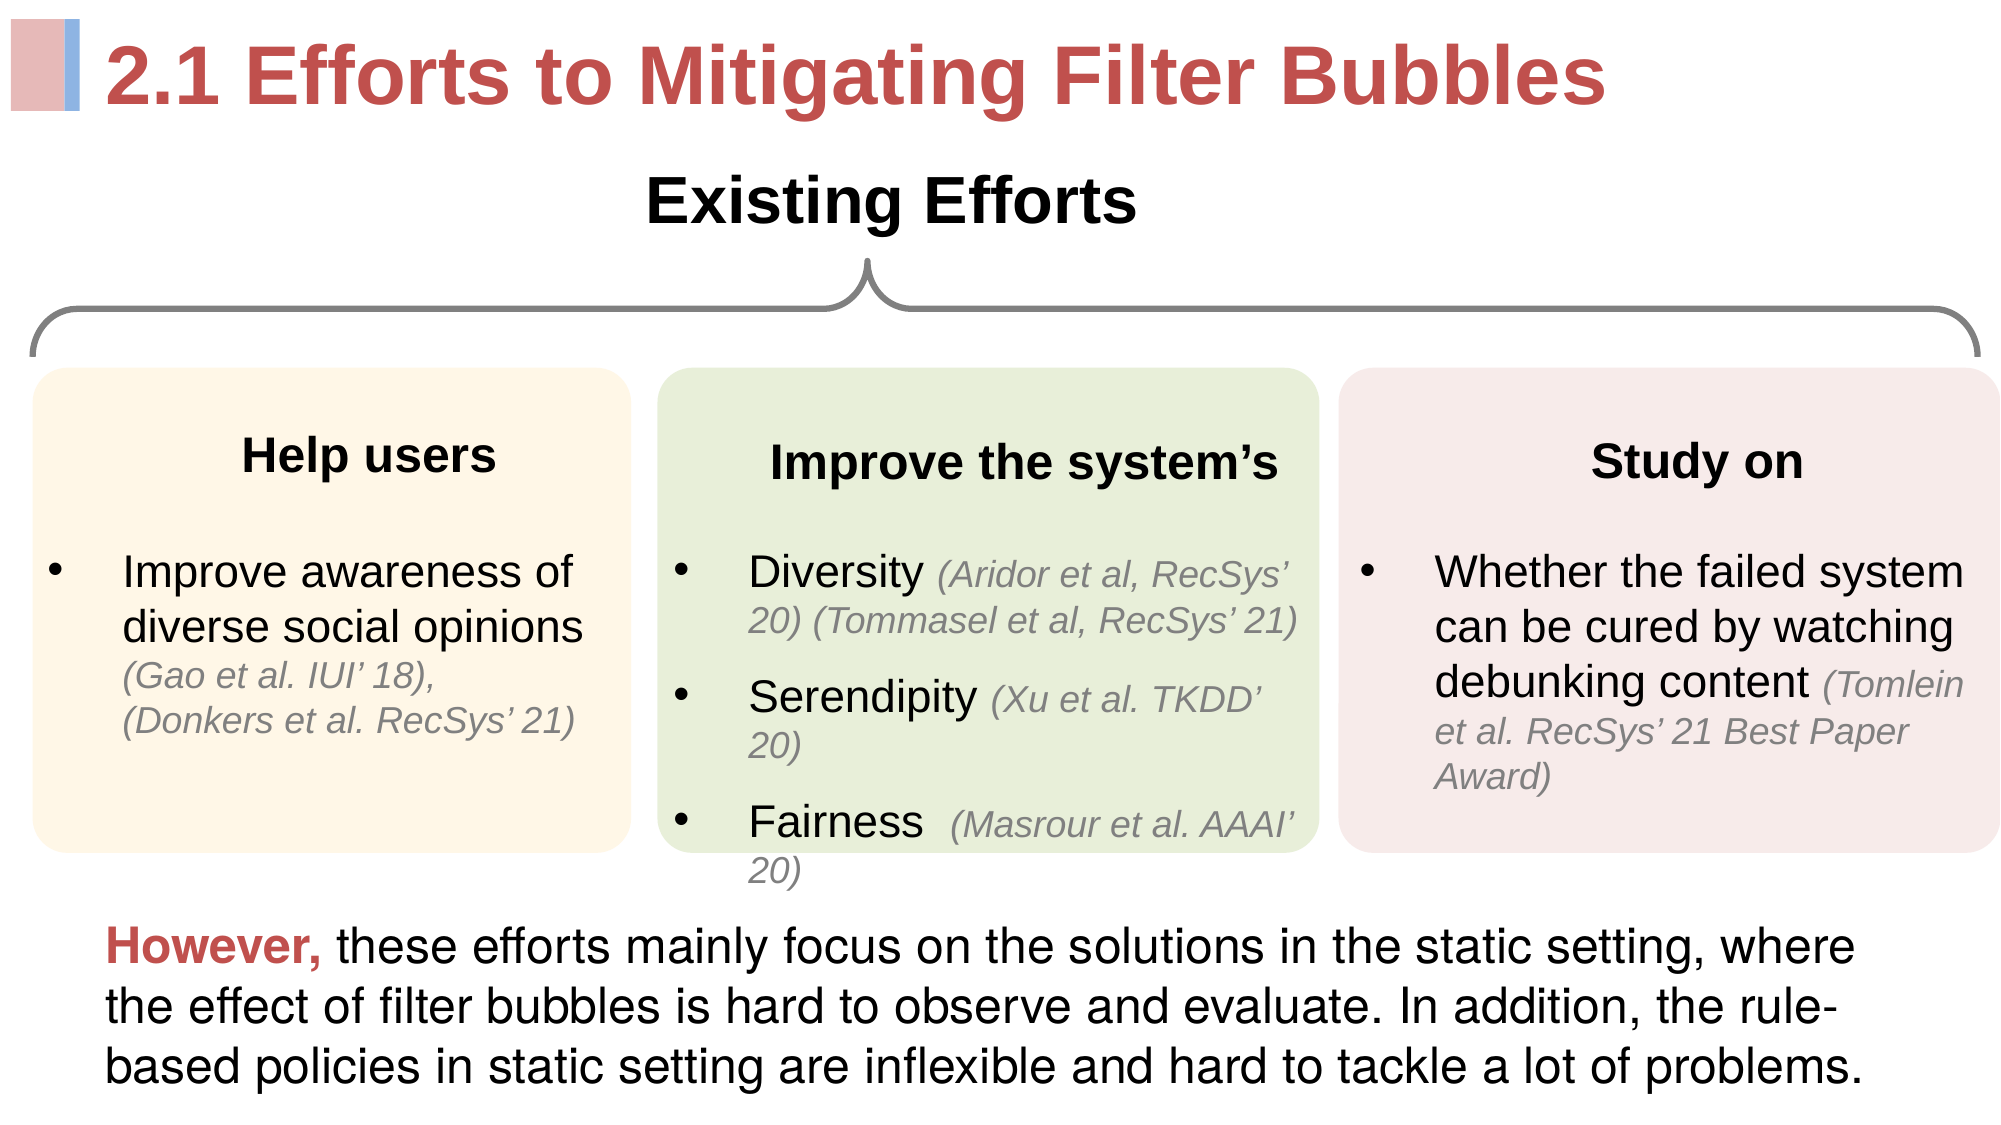

2.1 Efforts to Mitigating Filter Bubbles
Existing Efforts

Help users
Study on
Improve the system’s
Improve awareness of diverse social opinions (Gao et al. IUI’ 18), (Donkers et al. RecSys’ 21)
Diversity (Aridor et al, RecSys’ 20) (Tommasel et al, RecSys’ 21)
Serendipity (Xu et al. TKDD’ 20)
Fairness  (Masrour et al. AAAI’ 20)
Whether the failed system can be cured by watching debunking content (Tomlein et al. RecSys’ 21 Best Paper Award)
However, these efforts mainly focus on the solutions in the static setting, where the effect of filter bubbles is hard to observe and evaluate. In addition, the rule-based policies in static setting are inflexible and hard to tackle a lot of problems.